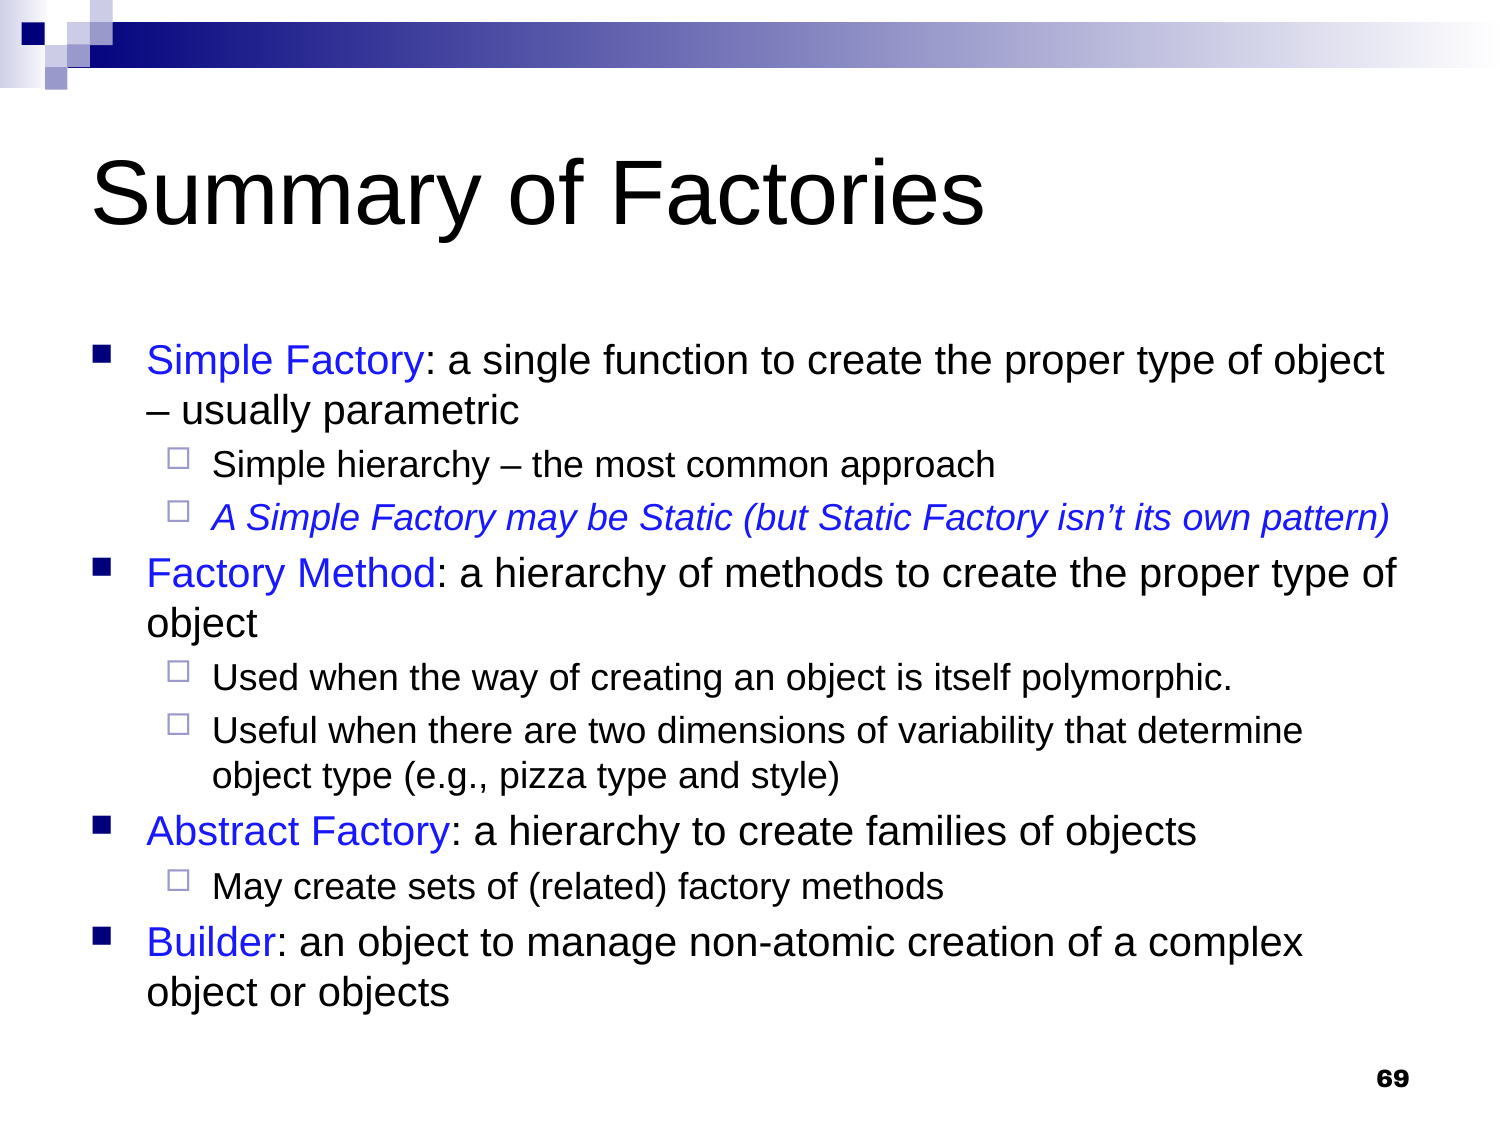

# Summary of Factories
Simple Factory: a single function to create the proper type of object – usually parametric
Simple hierarchy – the most common approach
A Simple Factory may be Static (but Static Factory isn’t its own pattern)
Factory Method: a hierarchy of methods to create the proper type of object
Used when the way of creating an object is itself polymorphic.
Useful when there are two dimensions of variability that determine object type (e.g., pizza type and style)
Abstract Factory: a hierarchy to create families of objects
May create sets of (related) factory methods
Builder: an object to manage non-atomic creation of a complex object or objects
69